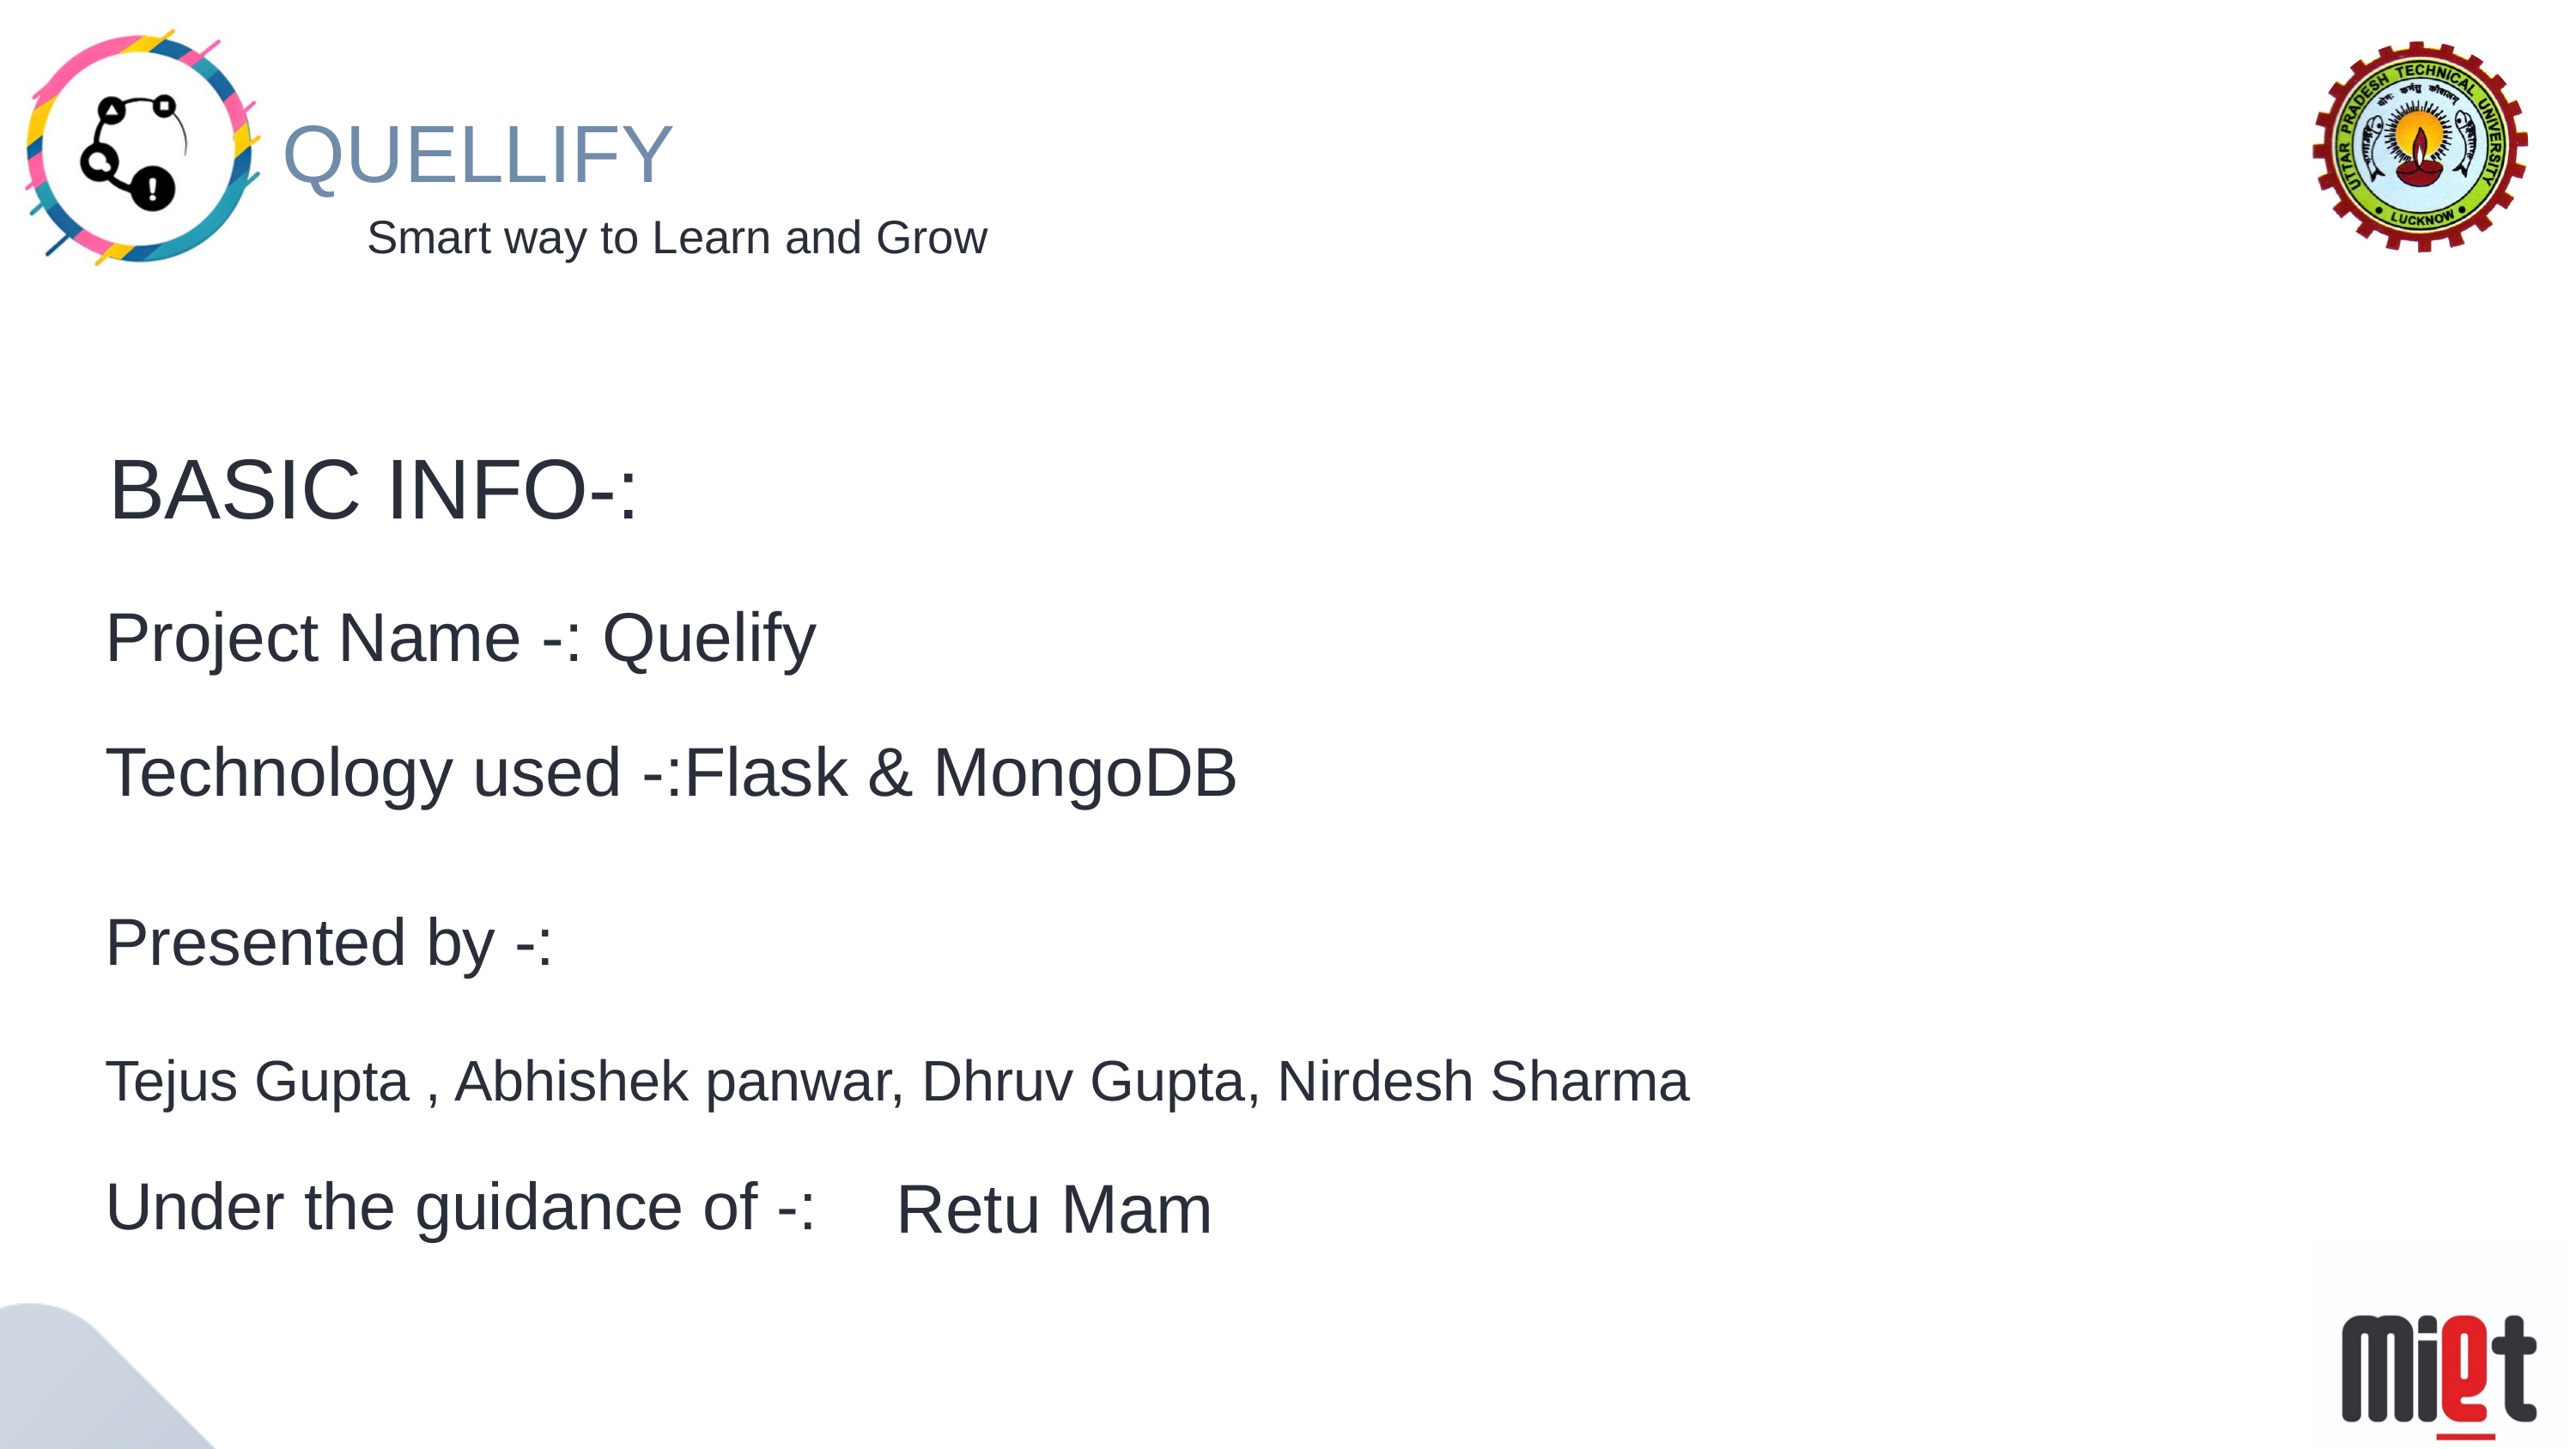

QUELLIFY
Smart way to Learn and Grow
BASIC INFO-:
Project Name -: Quelify
Technology used -:Flask & MongoDB
Presented by -:
Tejus Gupta , Abhishek panwar, Dhruv Gupta, Nirdesh Sharma
Retu Mam
Under the guidance of -: